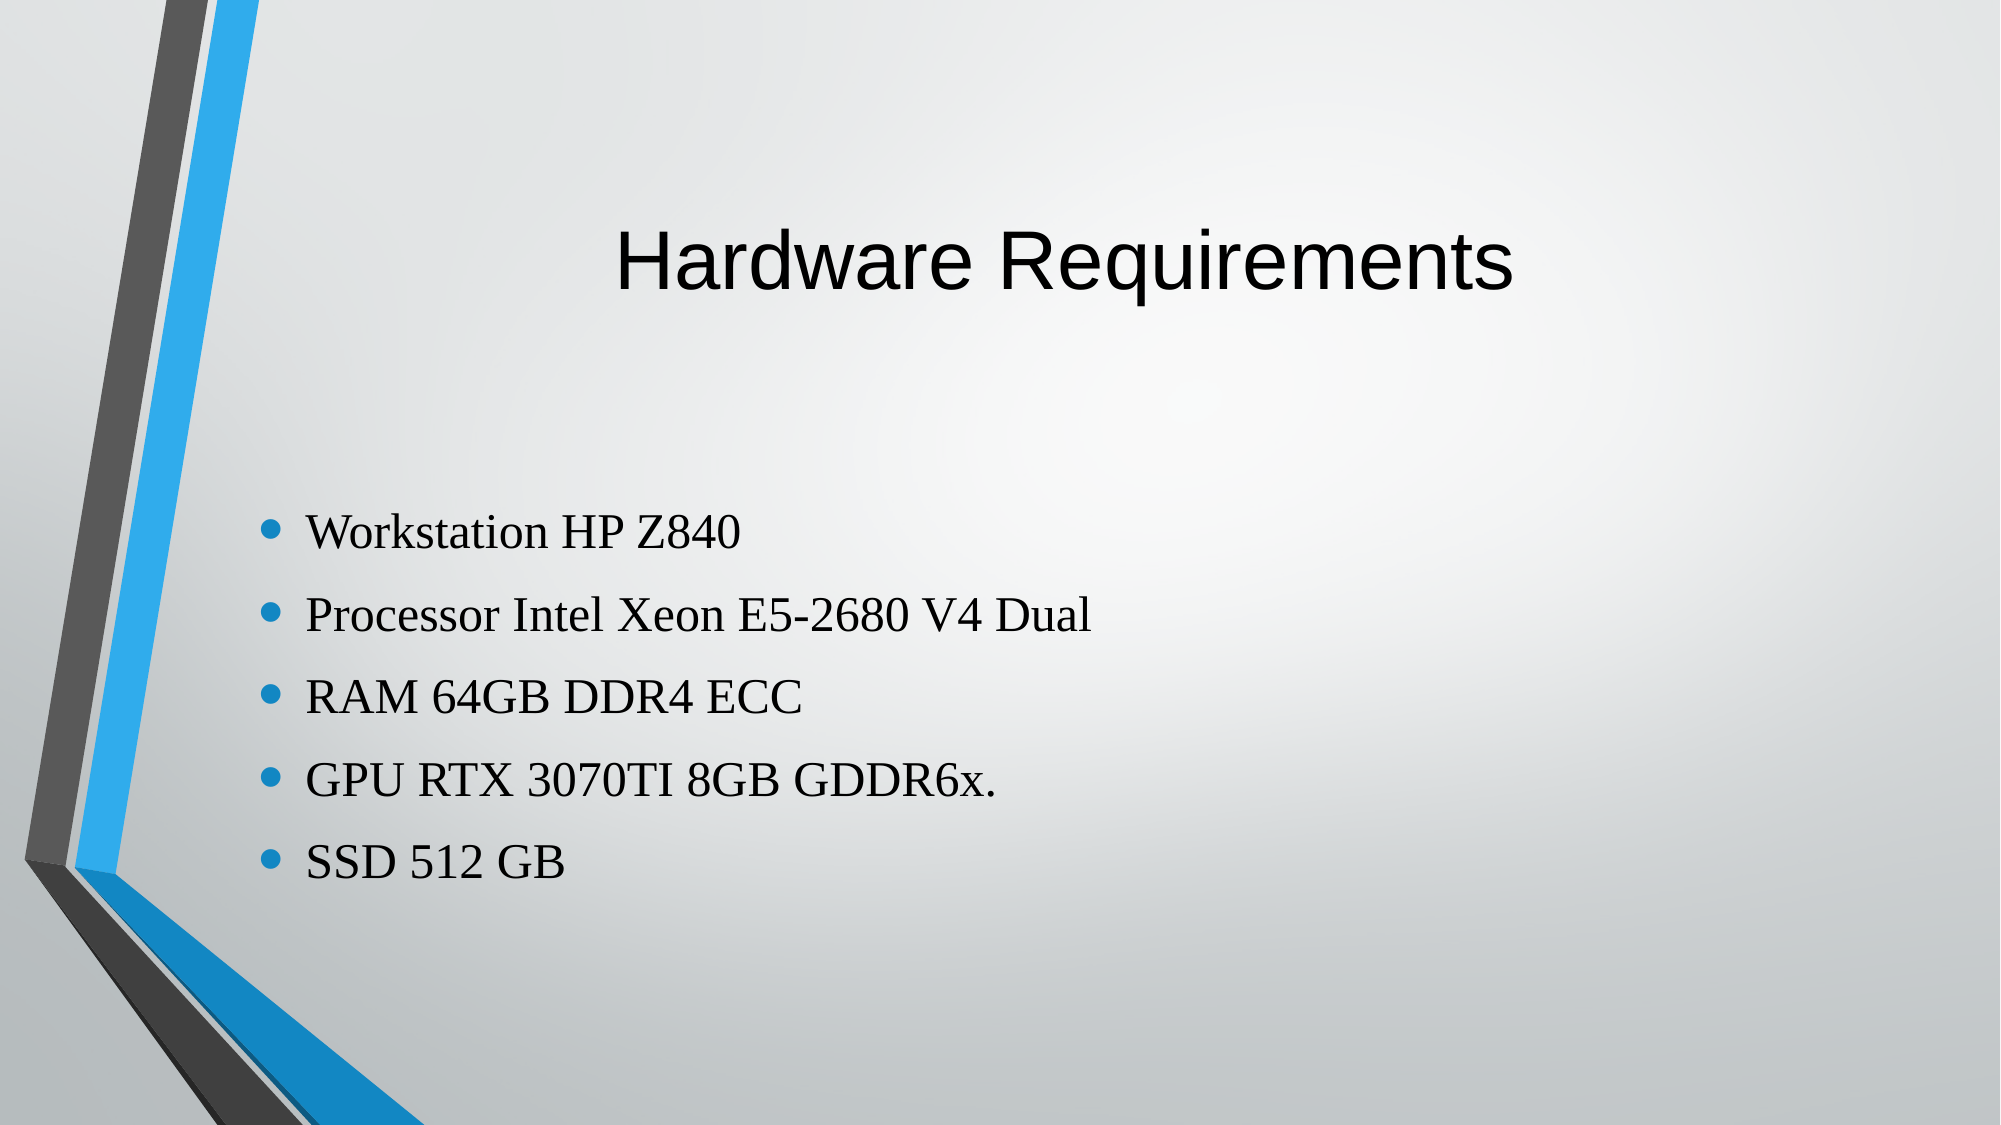

# Hardware Requirements
Workstation HP Z840
Processor Intel Xeon E5-2680 V4 Dual
RAM 64GB DDR4 ECC
GPU RTX 3070TI 8GB GDDR6x.
SSD 512 GB